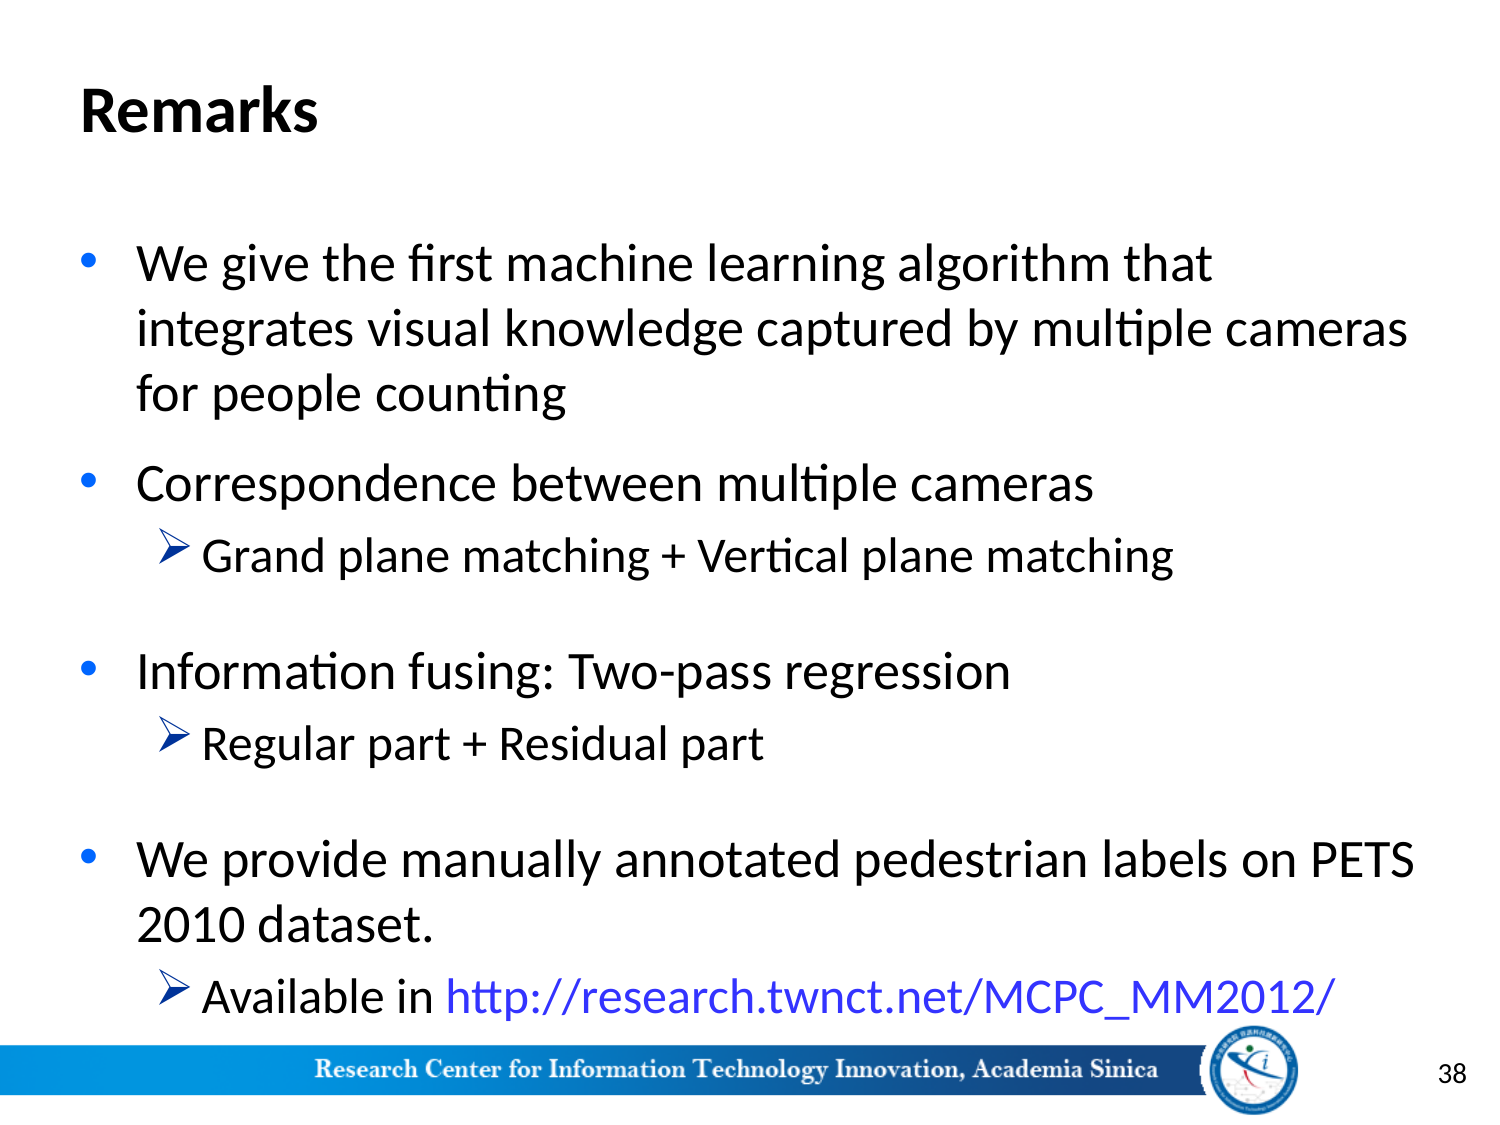

# Remarks
We give the first machine learning algorithm that integrates visual knowledge captured by multiple cameras for people counting

Correspondence between multiple cameras
Grand plane matching + Vertical plane matching

Information fusing: Two-pass regression
Regular part + Residual part

We provide manually annotated pedestrian labels on PETS 2010 dataset.
Available in http://research.twnct.net/MCPC_MM2012/
38